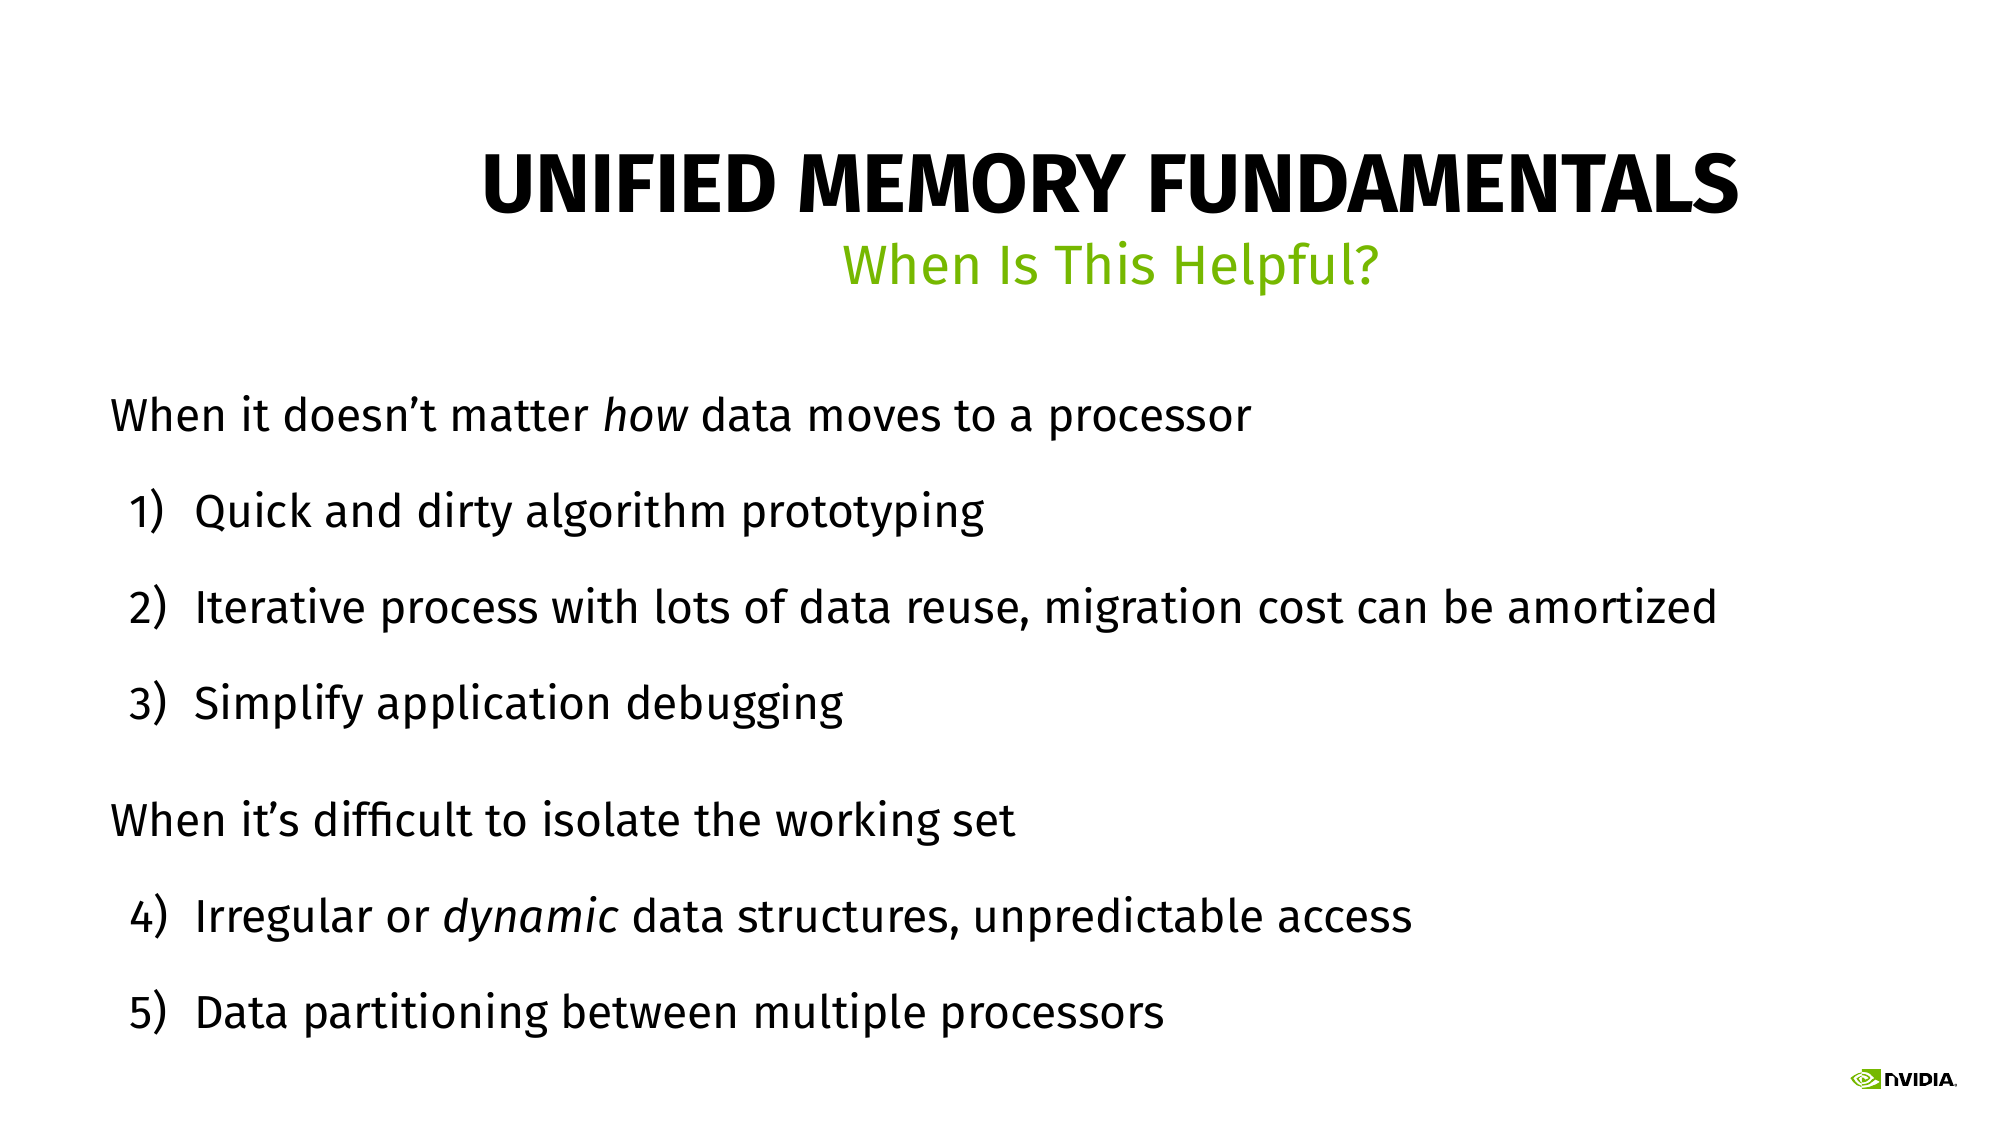

# UNIFIED MEMORY FUNDAMENTALS
When Is This Helpful?
When it doesn’t matter how data moves to a processor
Quick and dirty algorithm prototyping
Iterative process with lots of data reuse, migration cost can be amortized
Simplify application debugging

When it’s difficult to isolate the working set
Irregular or dynamic data structures, unpredictable access
Data partitioning between multiple processors